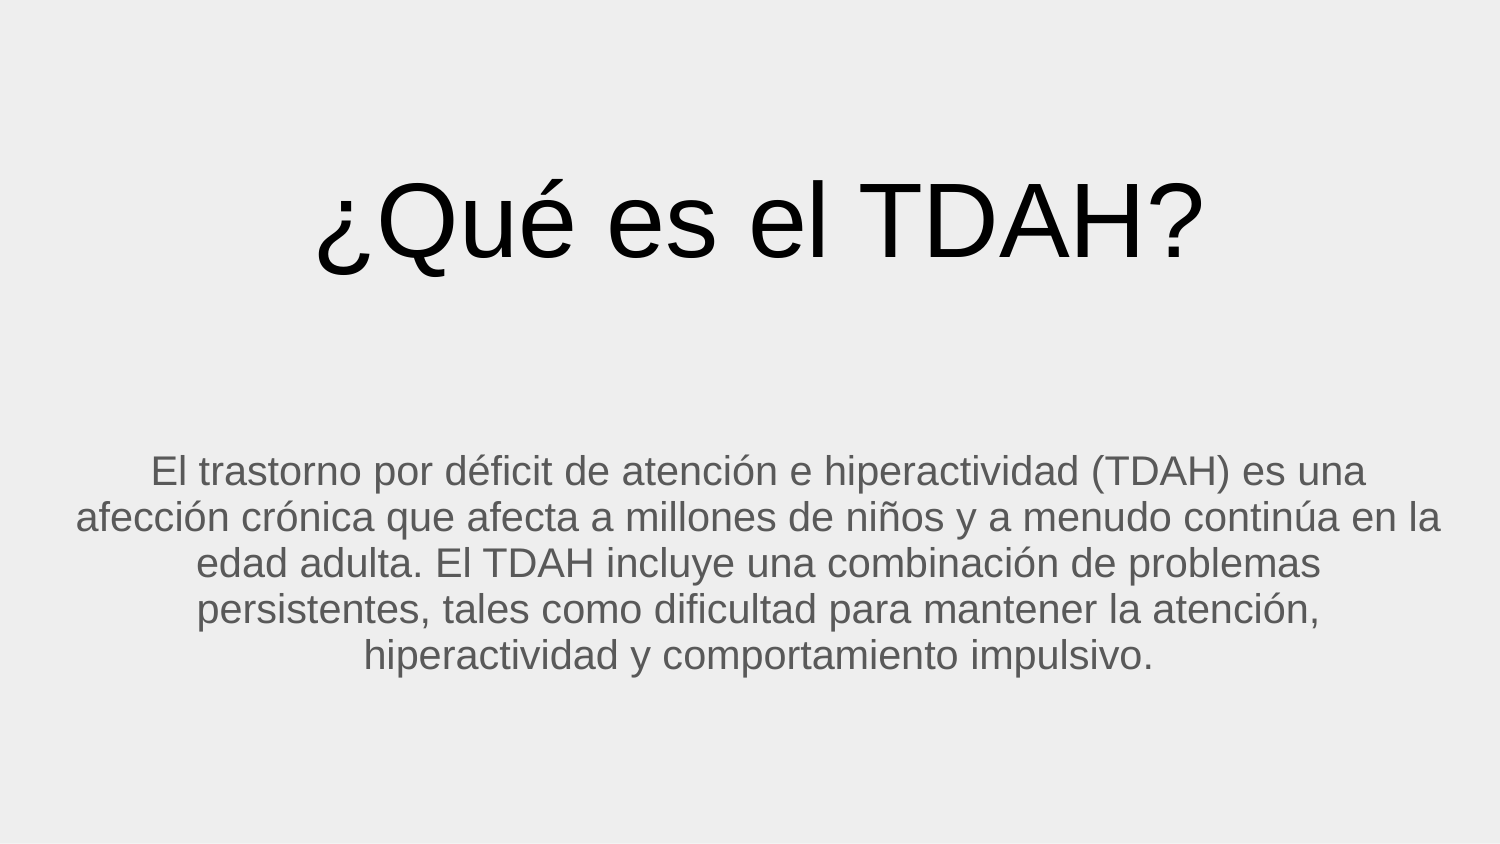

# ¿Qué es el TDAH?
El trastorno por déficit de atención e hiperactividad (TDAH) es una afección crónica que afecta a millones de niños y a menudo continúa en la edad adulta. El TDAH incluye una combinación de problemas persistentes, tales como dificultad para mantener la atención, hiperactividad y comportamiento impulsivo.